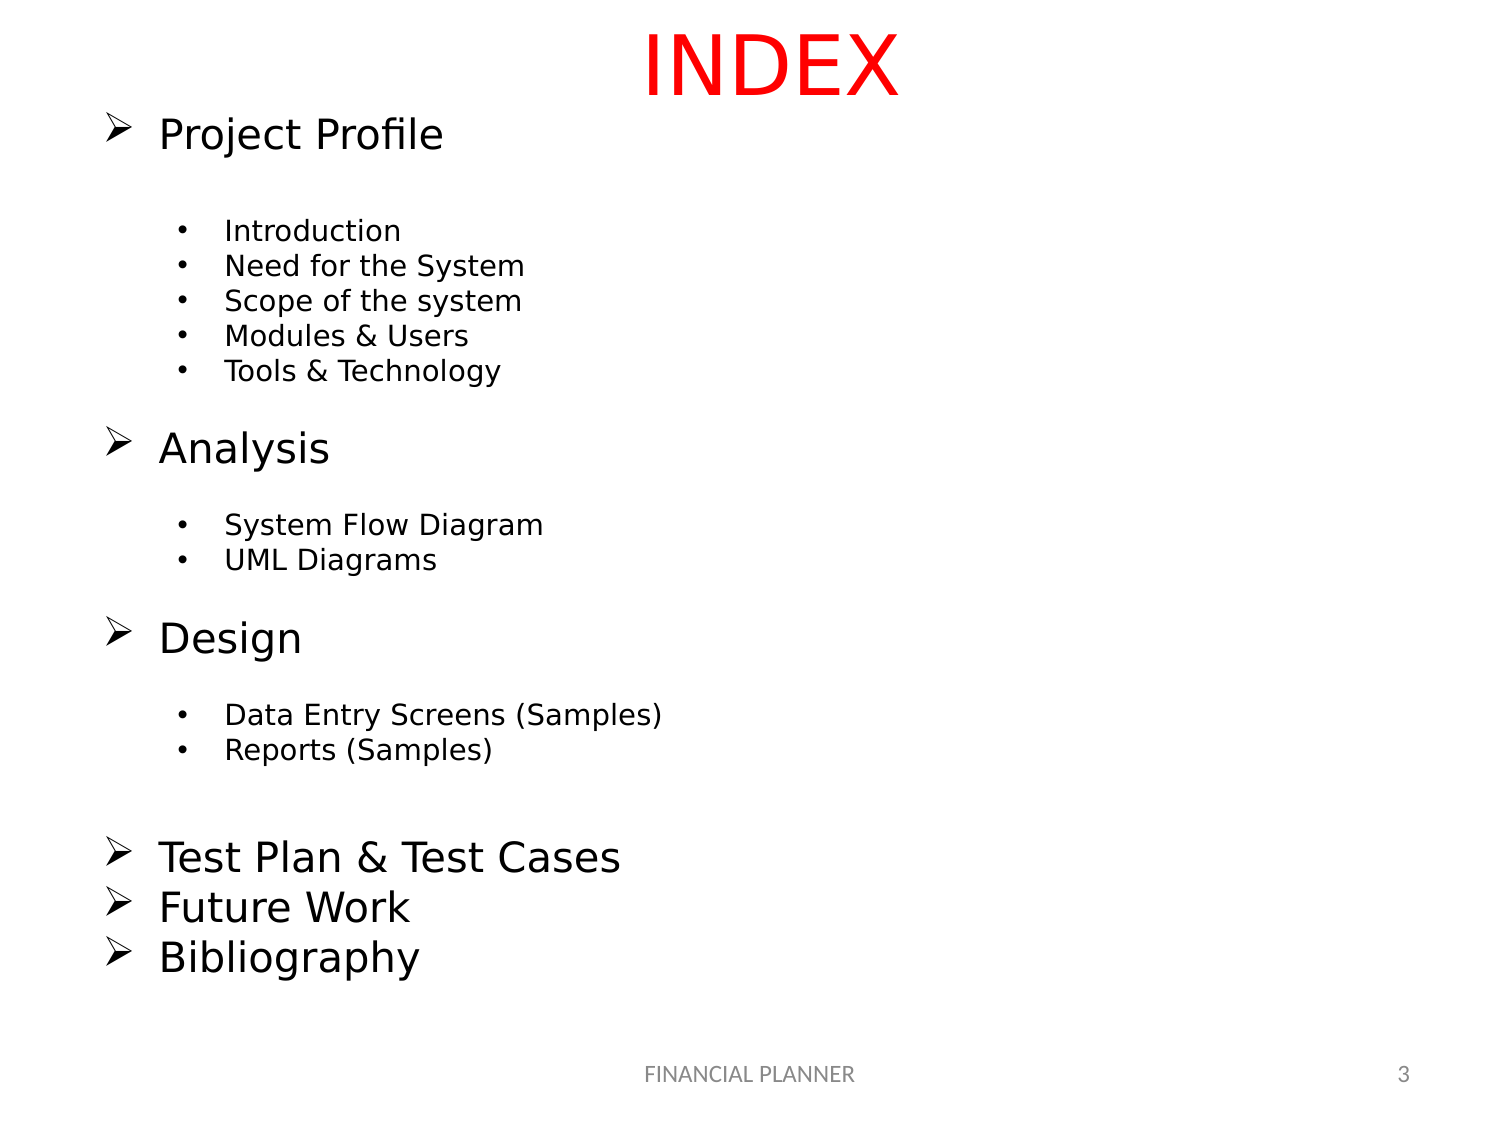

# INDEX
Project Profile

Introduction
Need for the System
Scope of the system
Modules & Users
Tools & Technology

Analysis

System Flow Diagram
UML Diagrams

Design

Data Entry Screens (Samples)
Reports (Samples)

Test Plan & Test Cases
Future Work
Bibliography

FINANCIAL PLANNER
3